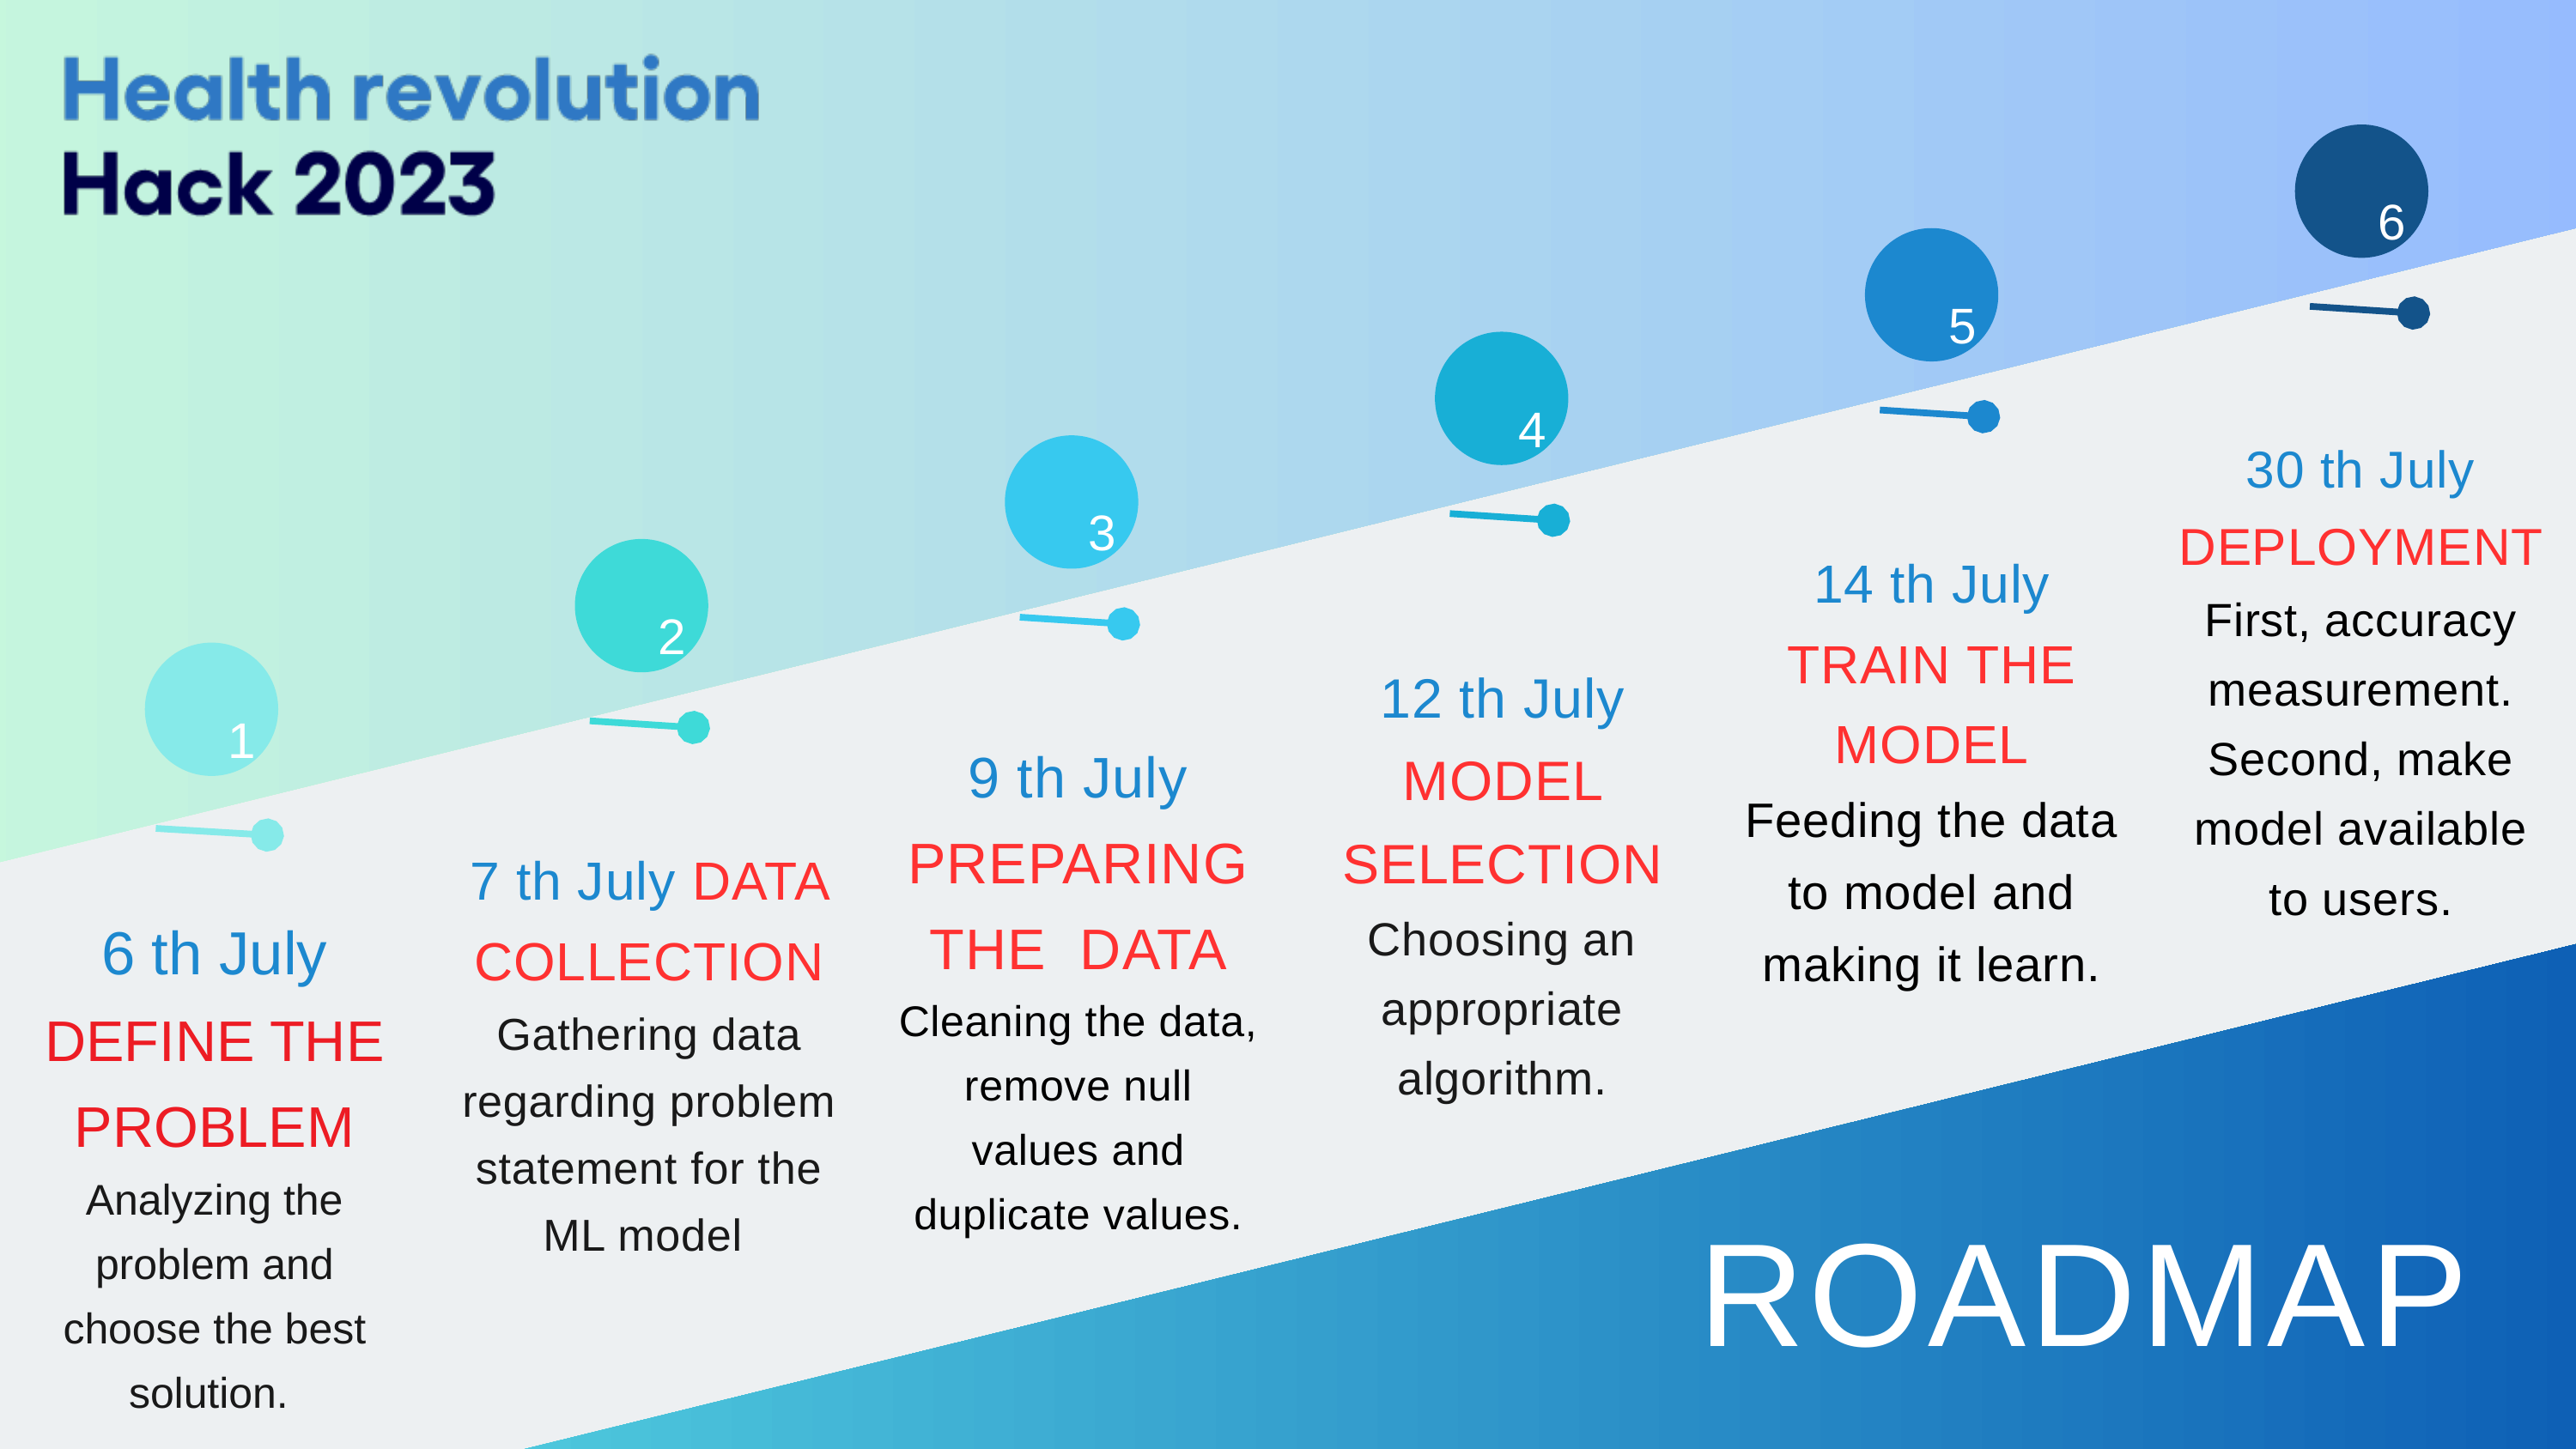

| 6 th July DEFINE THE PROBLEM Analyzing the problem and choose the best solution. | 7 th July DATA COLLECTION Gathering data regarding problem statement for the ML model | 9 th July PREPARING THE DATA Cleaning the data, remove null values and duplicate values. | 12 th July MODEL SELECTION Choosing an appropriate algorithm. | 14 th July TRAIN THE MODEL Feeding the data to model and making it learn. | 30 th July DEPLOYMENT First, accuracy measurement. Second, make model available to users. |
| --- | --- | --- | --- | --- | --- |

6

5

4

3

2

1

                    ROADMAP